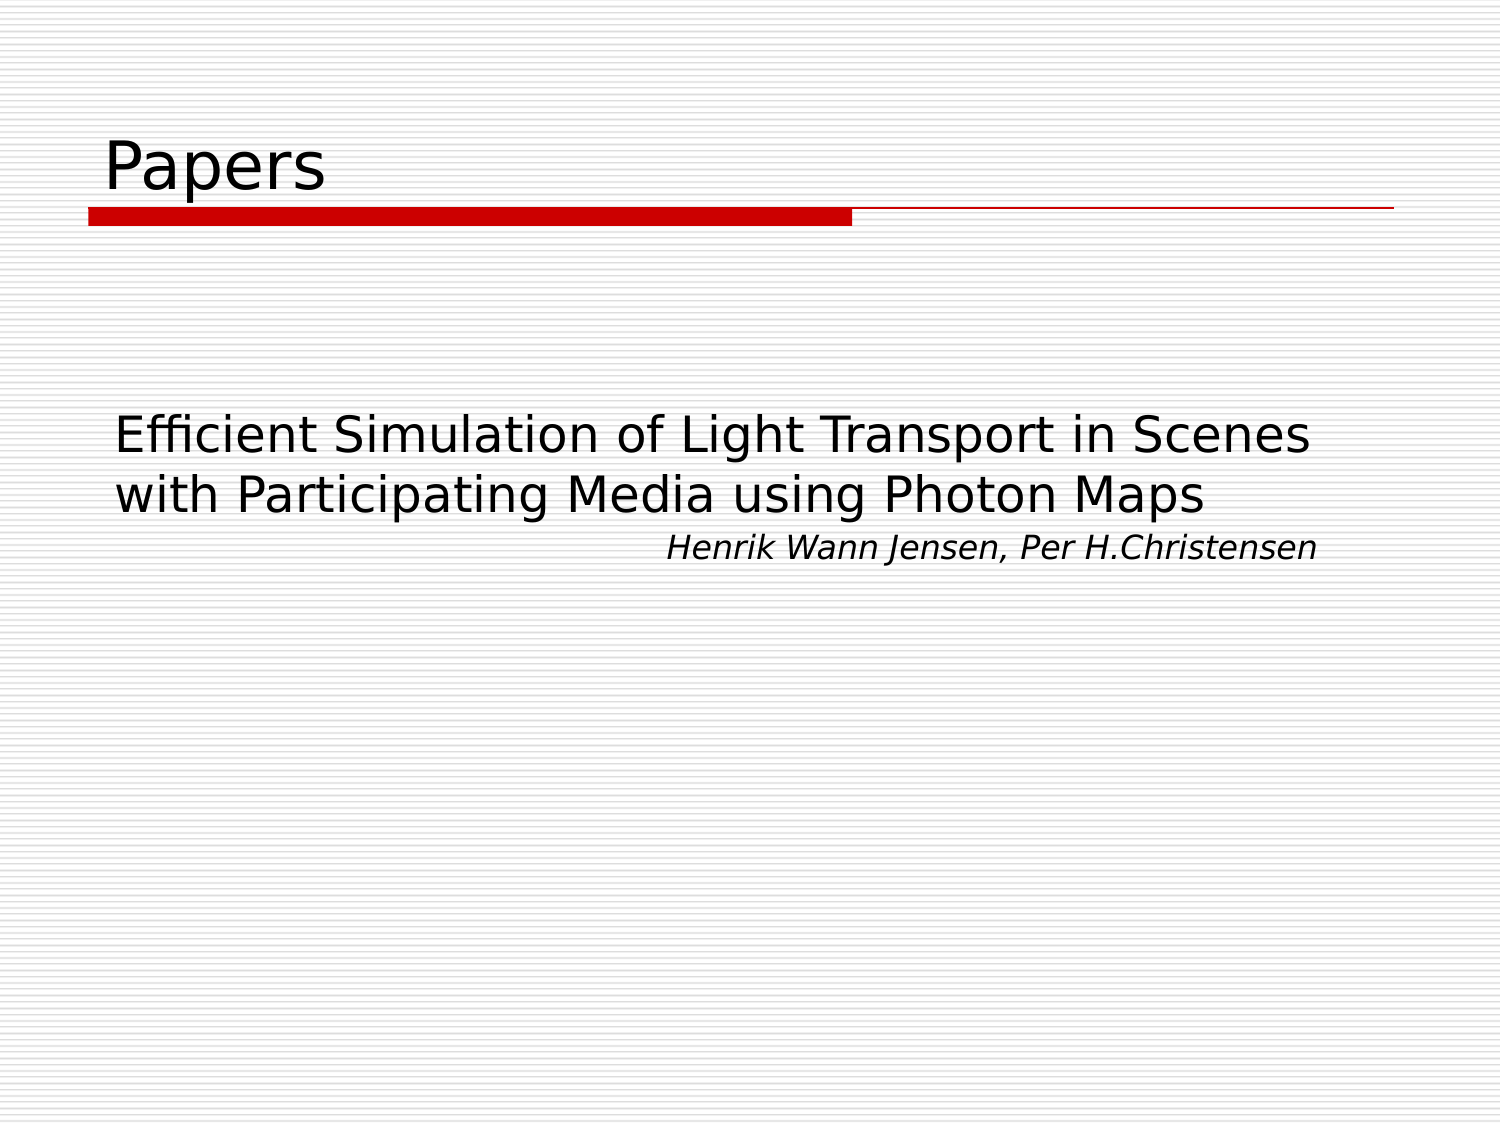

# Papers

Efficient Simulation of Light Transport in Scenes with Participating Media using Photon Maps
		                     Henrik Wann Jensen, Per H.Christensen